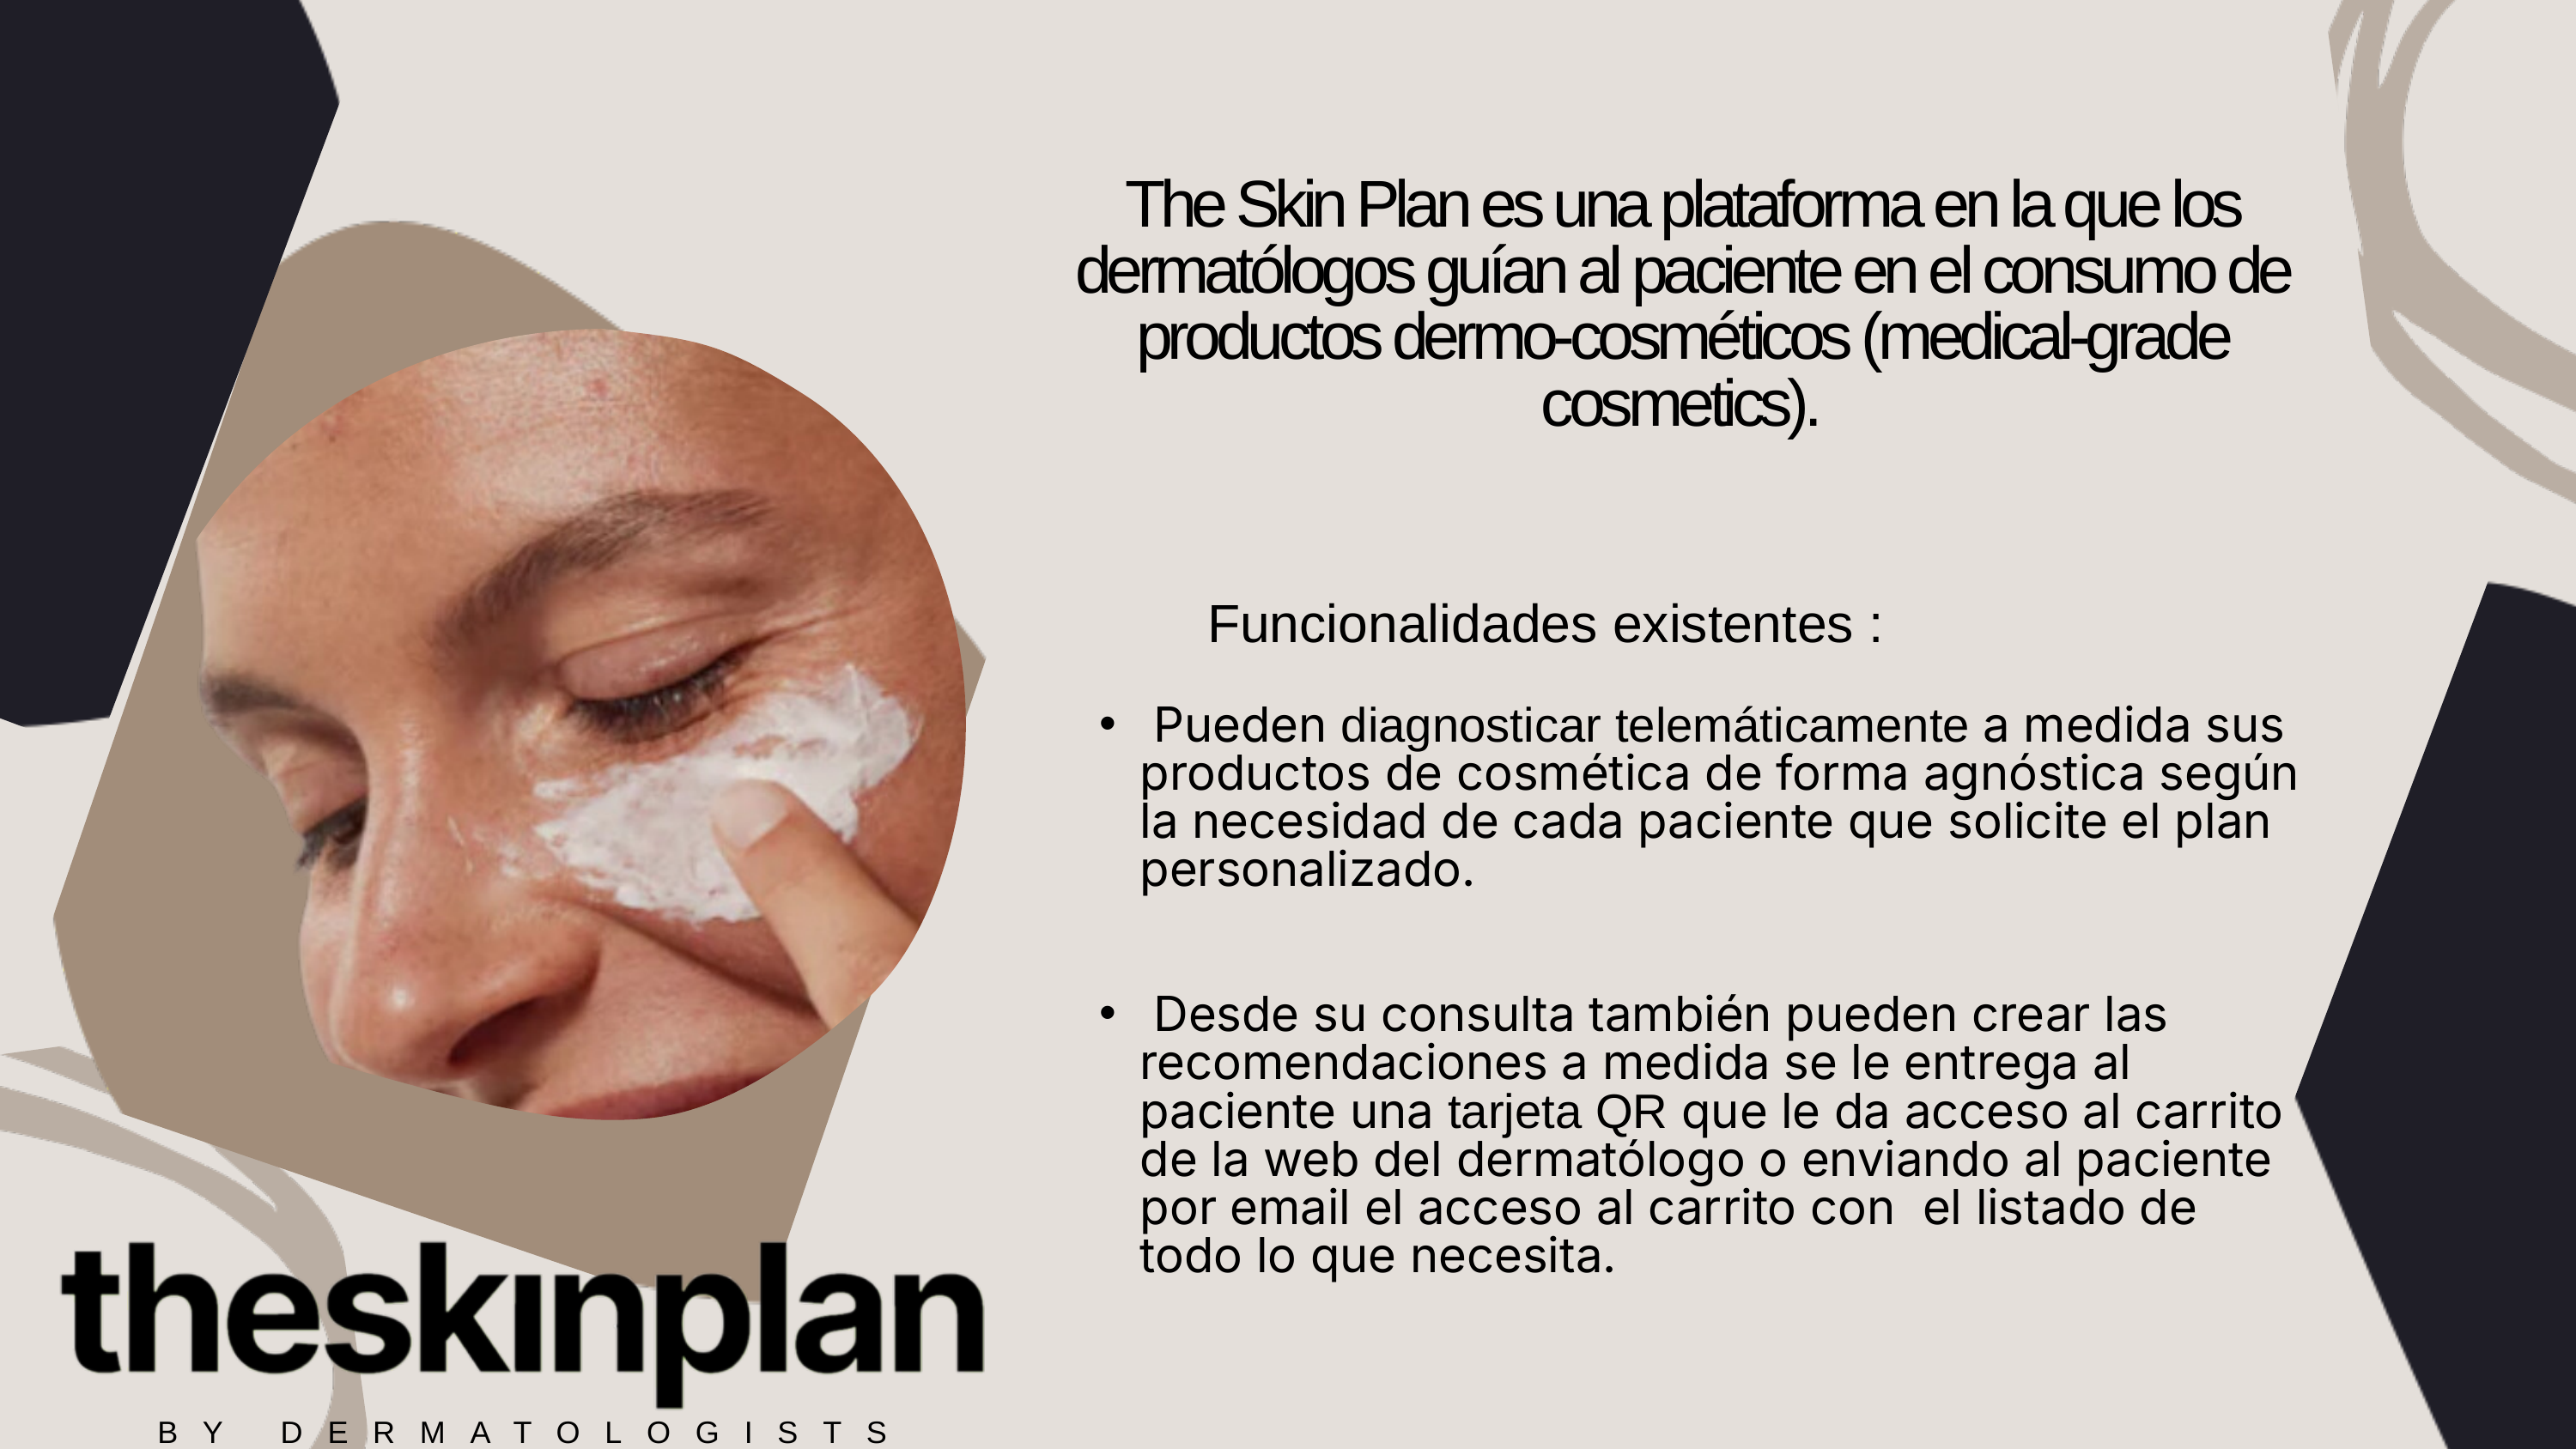

The Skin Plan es una plataforma en la que los dermatólogos guían al paciente en el consumo de productos dermo-cosméticos (medical-grade cosmetics).

          Funcionalidades existentes :

 Pueden diagnosticar telemáticamente a medida sus productos de cosmética de forma agnóstica según la necesidad de cada paciente que solicite el plan personalizado.

 Desde su consulta también pueden crear las recomendaciones a medida se le entrega al paciente una tarjeta QR que le da acceso al carrito de la web del dermatólogo o enviando al paciente por email el acceso al carrito con  el listado de todo lo que necesita.

BY DERMATOLOGISTS